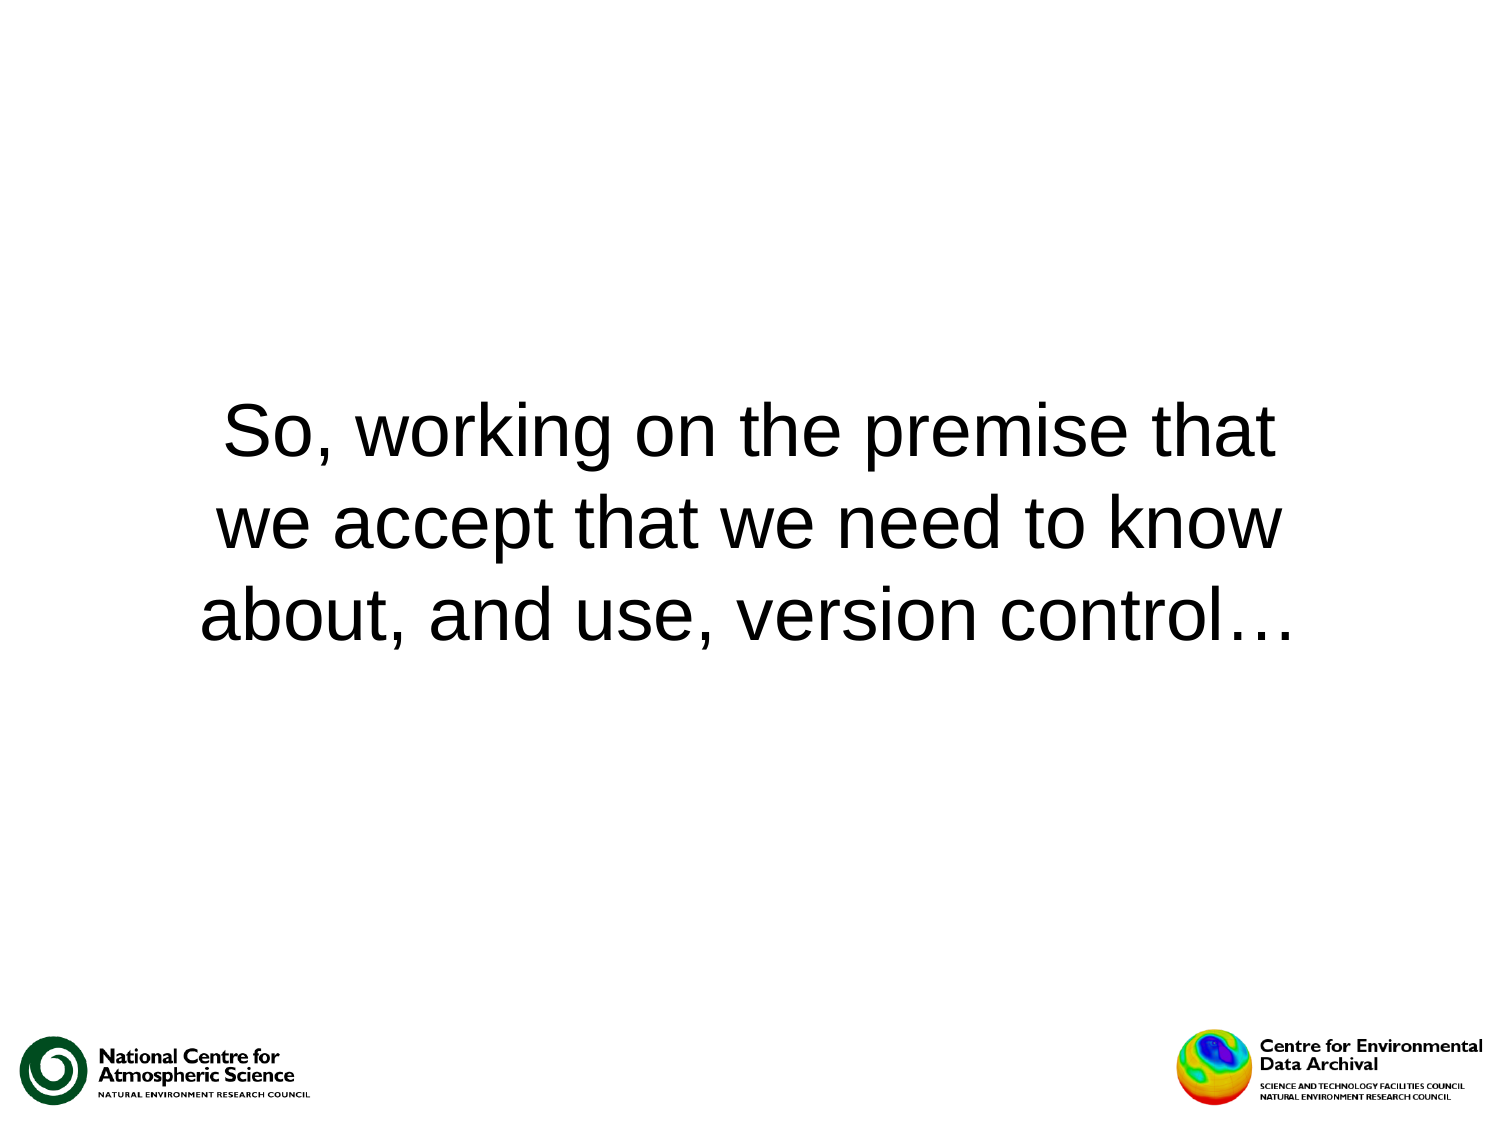

So, working on the premise that we accept that we need to know about, and use, version control…